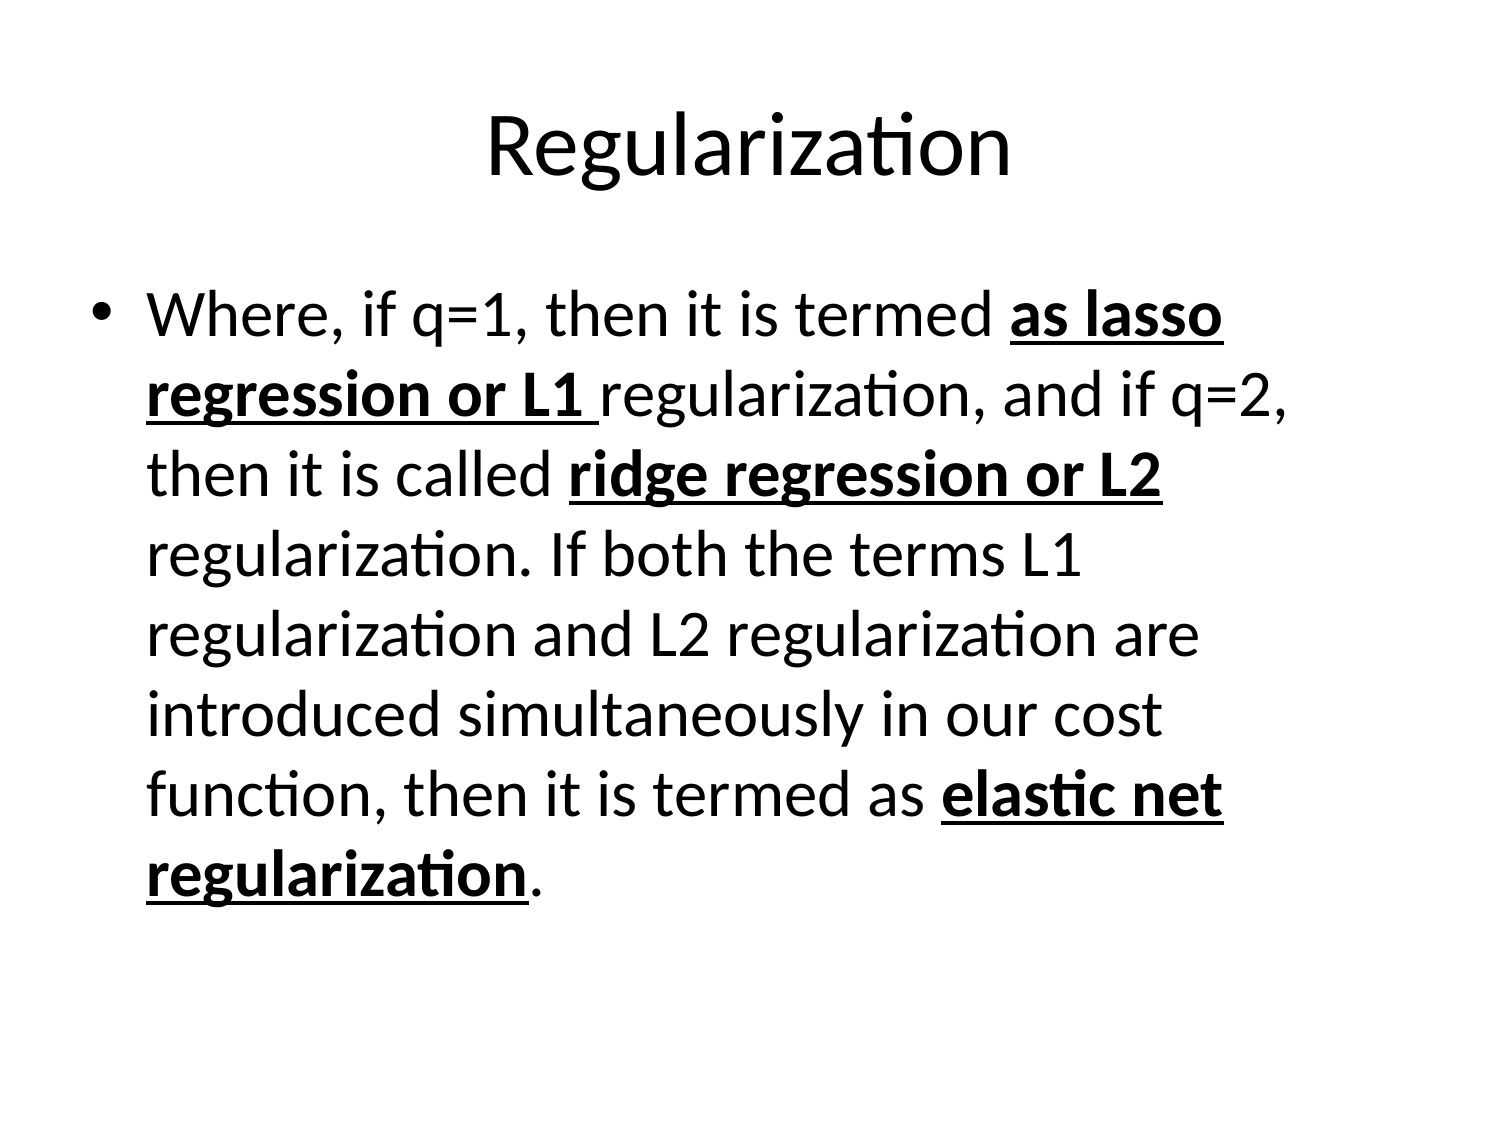

# Regularization
Where, if q=1, then it is termed as lasso regression or L1 regularization, and if q=2, then it is called ridge regression or L2 regularization. If both the terms L1 regularization and L2 regularization are introduced simultaneously in our cost function, then it is termed as elastic net regularization.